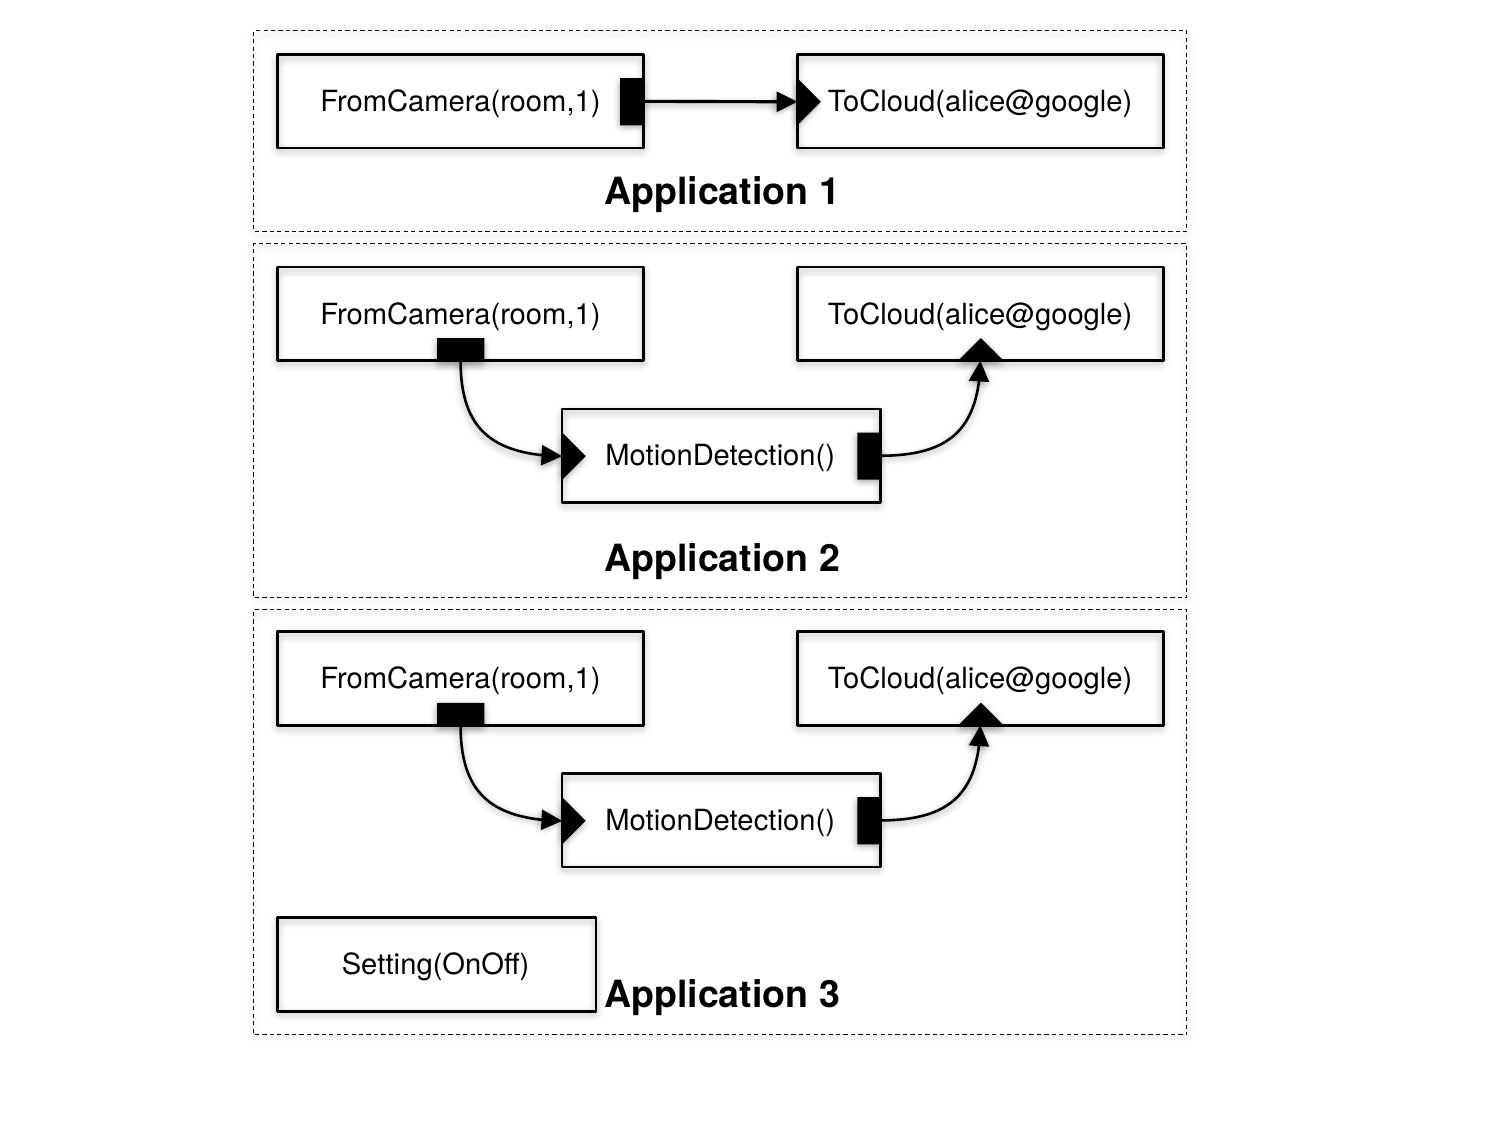

FromCamera(room,1)
ToCloud(alice@google)

Application 1

FromCamera(room,1)
ToCloud(alice@google)

MotionDetection()

Application 2

FromCamera(room,1)
ToCloud(alice@google)

MotionDetection()

Setting(OnOff)
Application 3